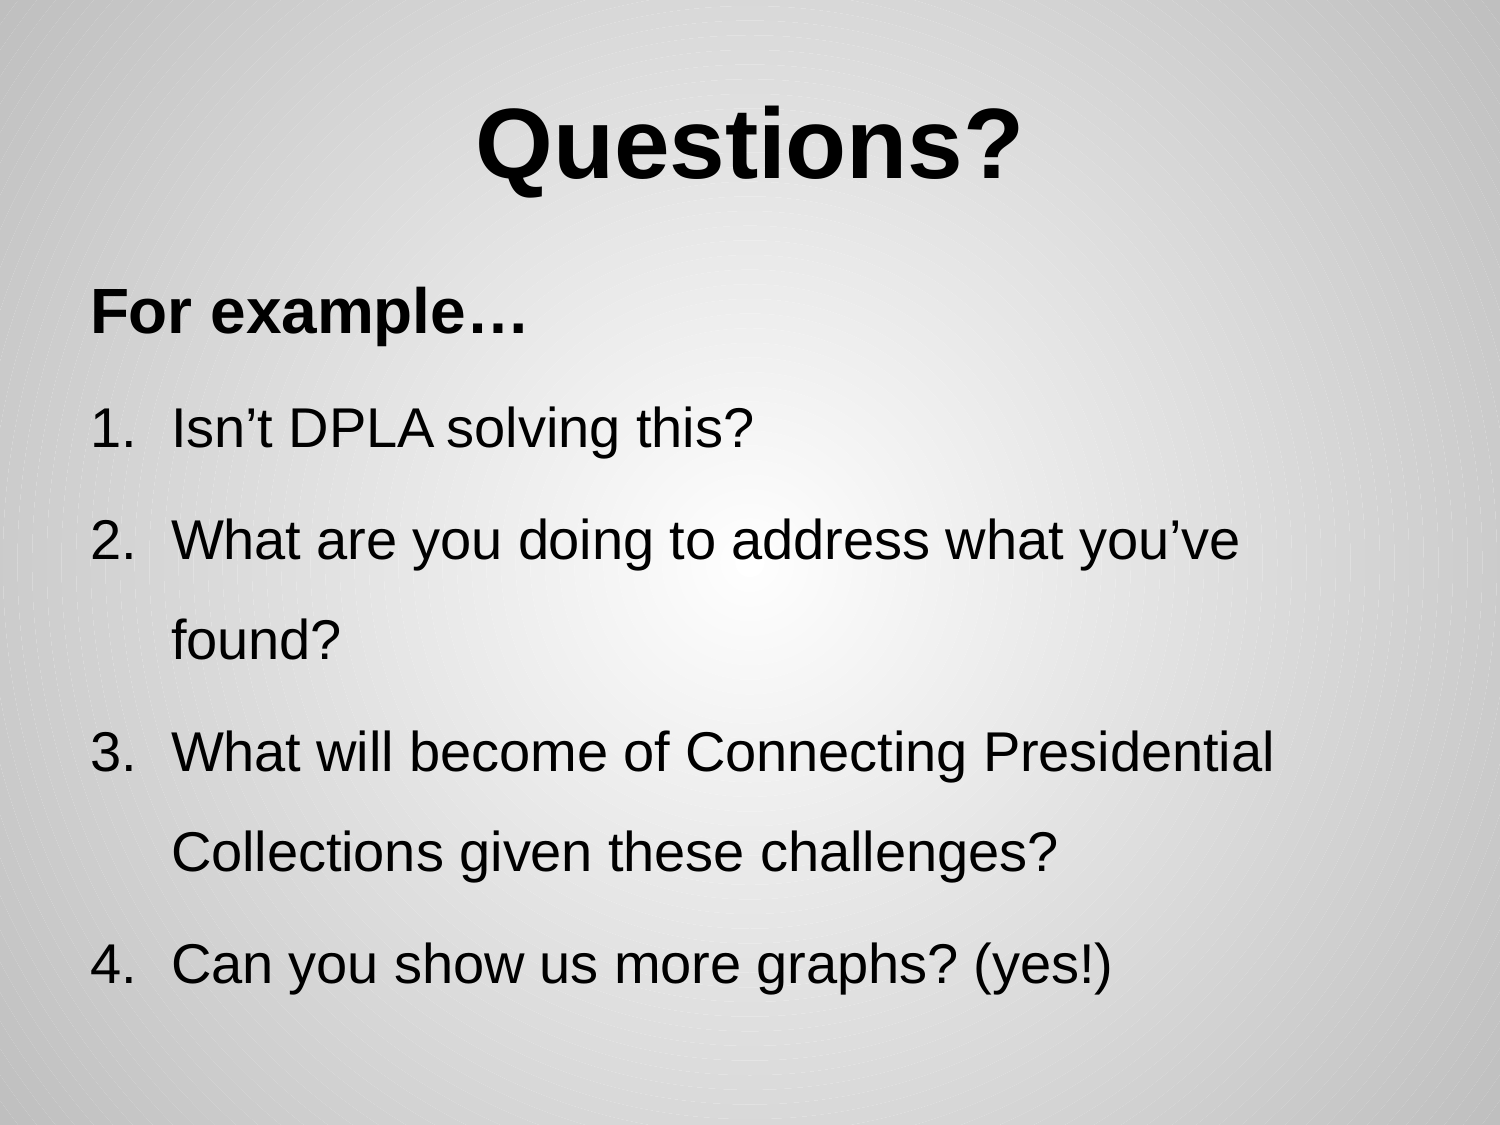

# Questions?
For example…
Isn’t DPLA solving this?
What are you doing to address what you’ve found?
What will become of Connecting Presidential Collections given these challenges?
Can you show us more graphs? (yes!)